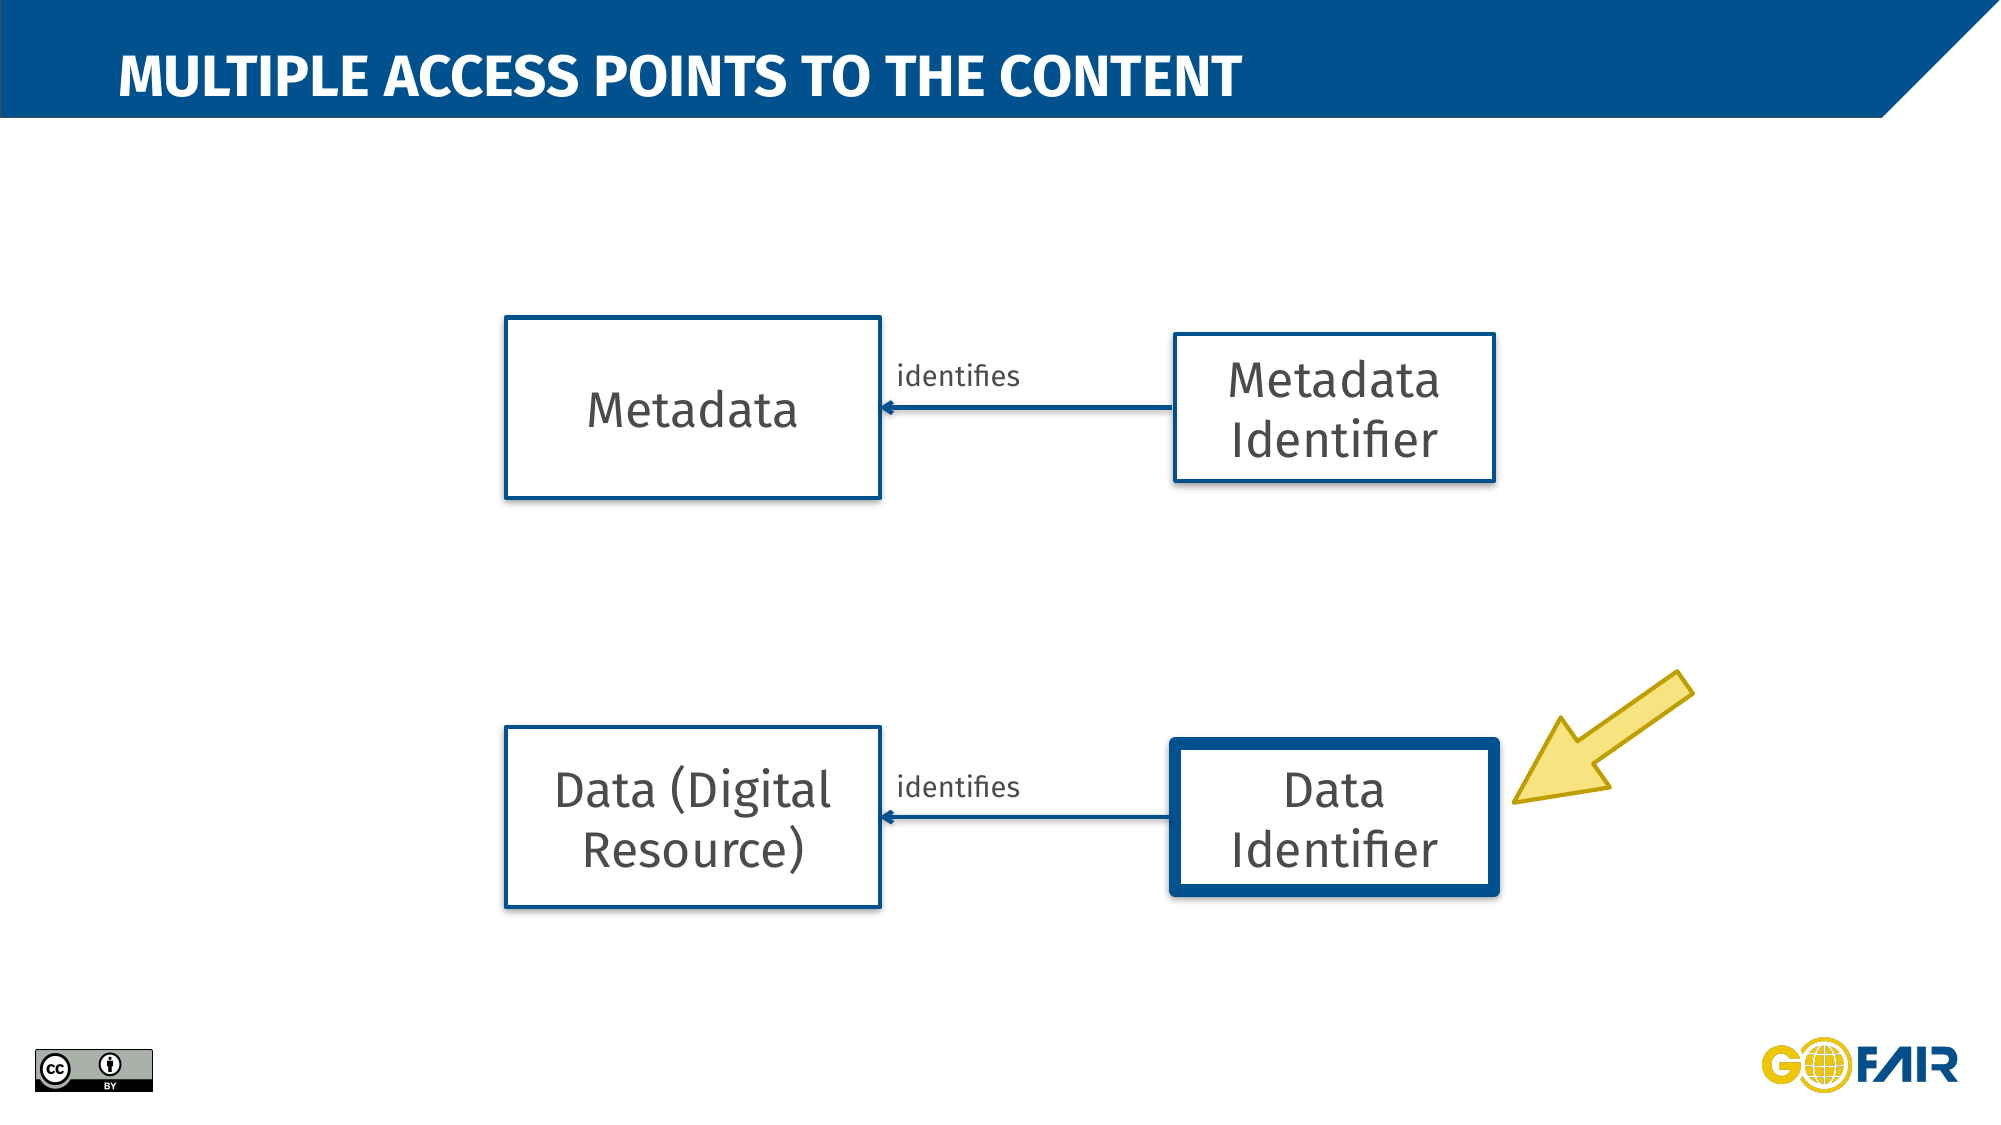

# Multiple access points to the content
Metadata
Metadata Identifier
identifies

Data (Digital Resource)
Data Identifier
identifies